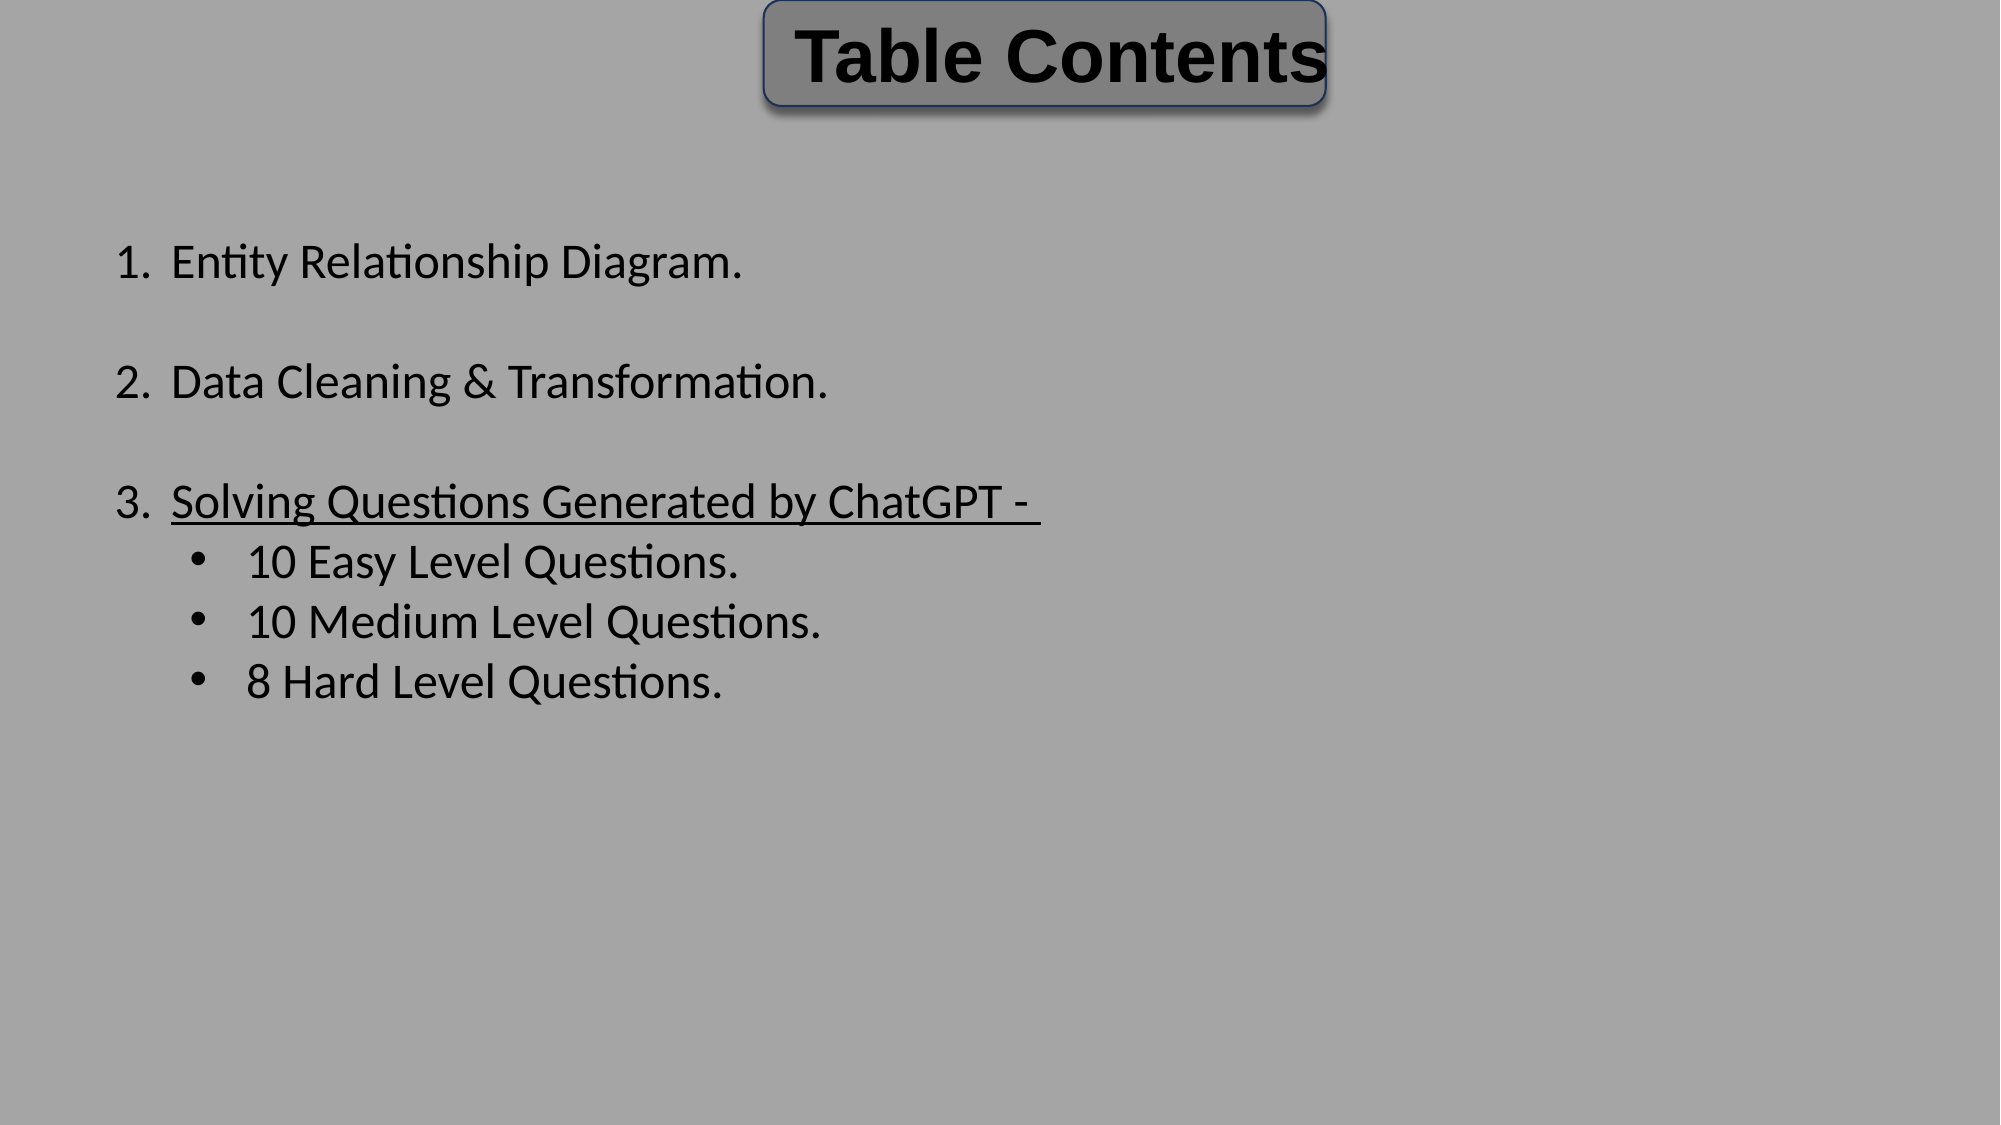

Table Contents
Entity Relationship Diagram.

Data Cleaning & Transformation.

Solving Questions Generated by ChatGPT -
10 Easy Level Questions.
10 Medium Level Questions.
8 Hard Level Questions.